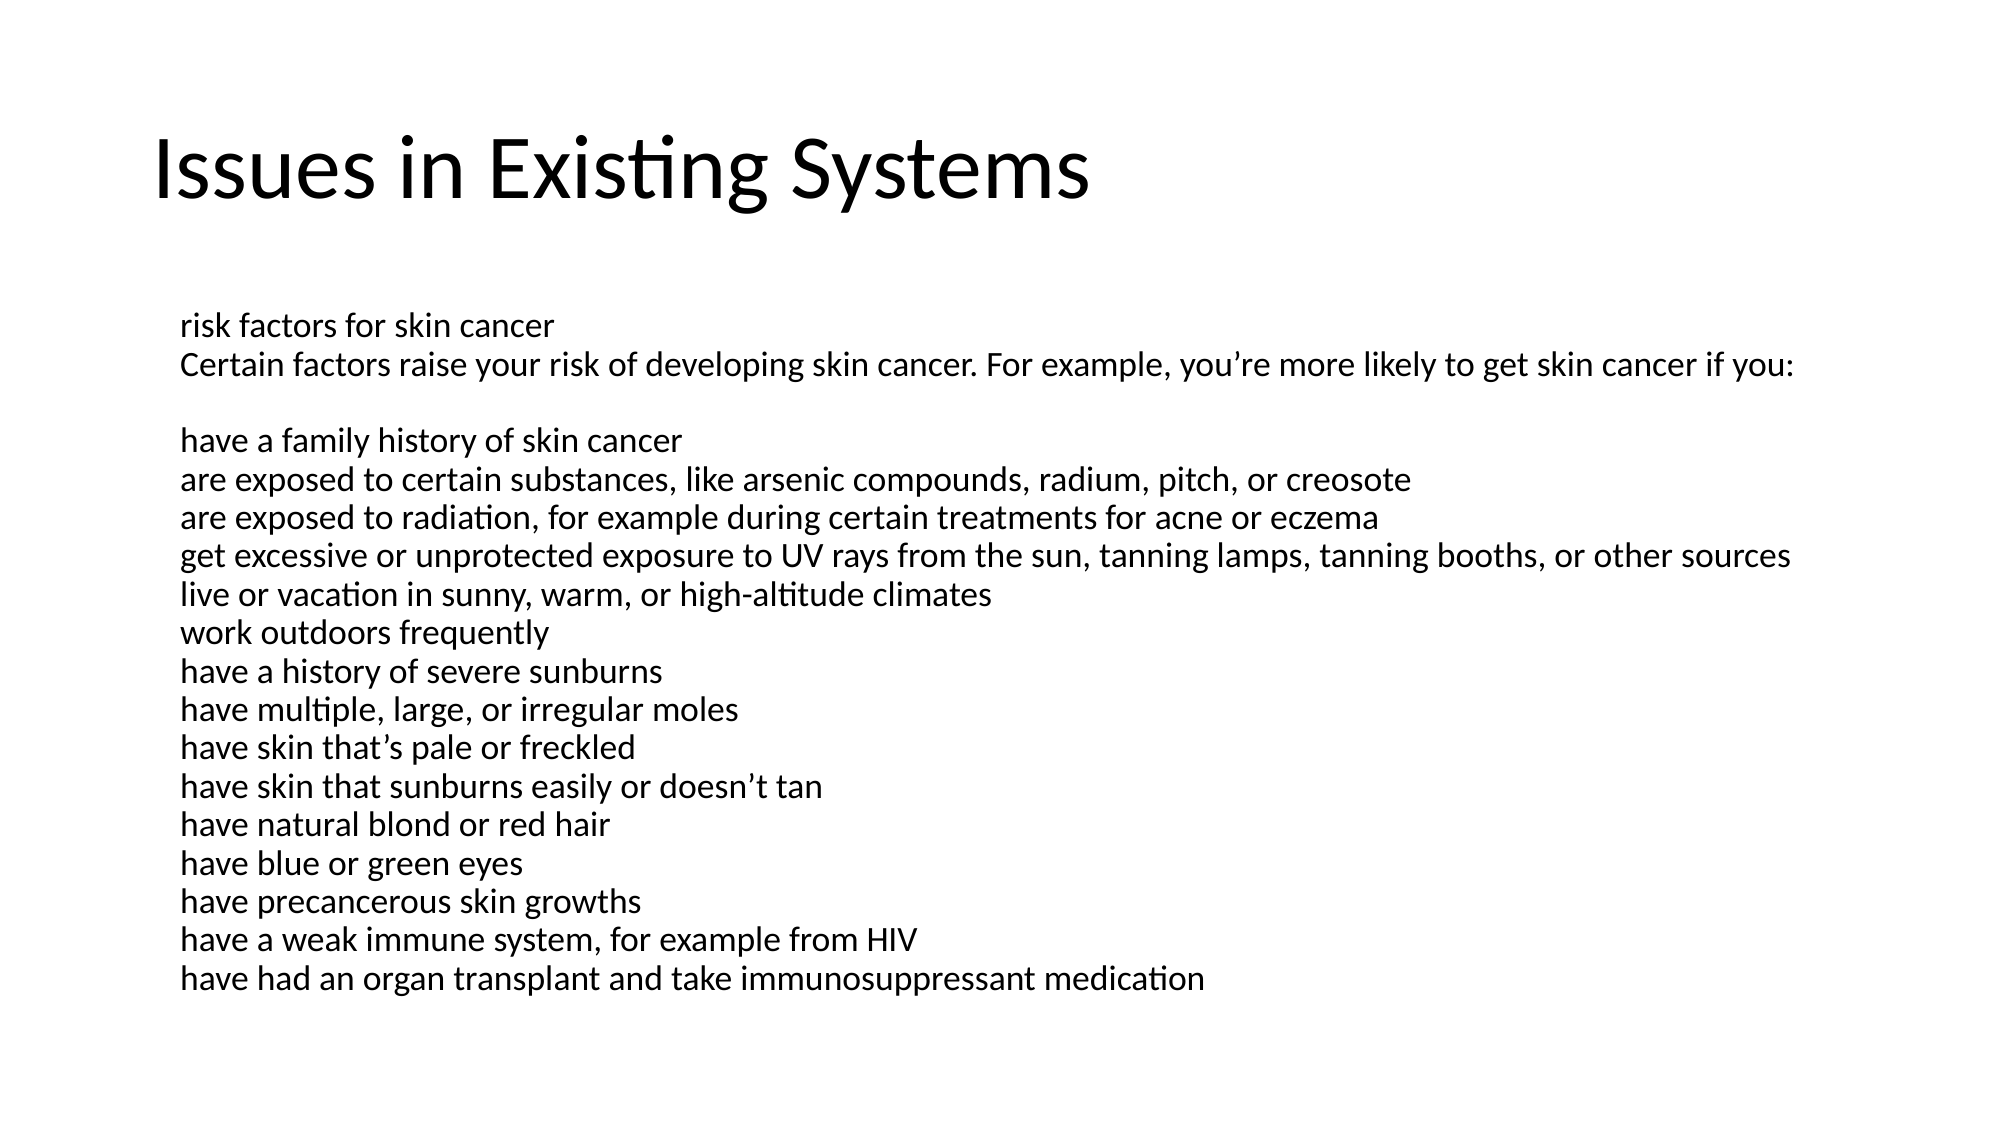

# Issues in Existing Systems
risk factors for skin cancer
Certain factors raise your risk of developing skin cancer. For example, you’re more likely to get skin cancer if you:

have a family history of skin cancer
are exposed to certain substances, like arsenic compounds, radium, pitch, or creosote
are exposed to radiation, for example during certain treatments for acne or eczema
get excessive or unprotected exposure to UV rays from the sun, tanning lamps, tanning booths, or other sources
live or vacation in sunny, warm, or high-altitude climates
work outdoors frequently
have a history of severe sunburns
have multiple, large, or irregular moles
have skin that’s pale or freckled
have skin that sunburns easily or doesn’t tan
have natural blond or red hair
have blue or green eyes
have precancerous skin growths
have a weak immune system, for example from HIV
have had an organ transplant and take immunosuppressant medication